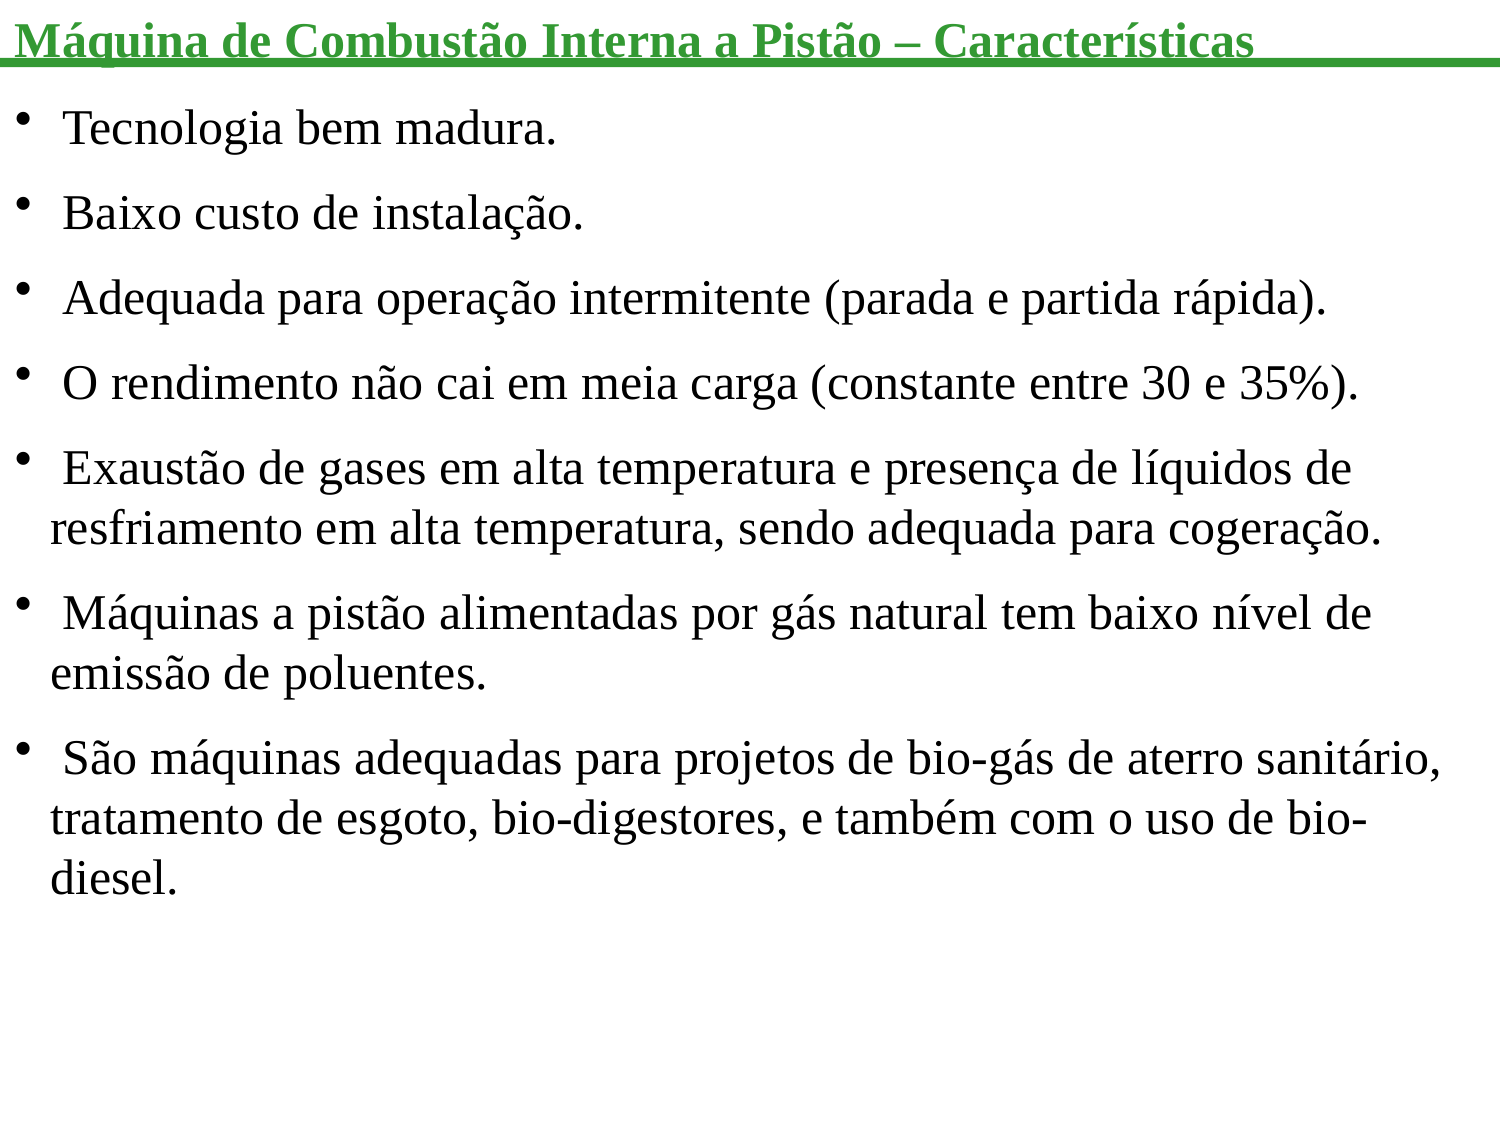

Máquina de Combustão Interna a Pistão – Características

 Tecnologia bem madura.
 Baixo custo de instalação.
 Adequada para operação intermitente (parada e partida rápida).
 O rendimento não cai em meia carga (constante entre 30 e 35%).
 Exaustão de gases em alta temperatura e presença de líquidos de resfriamento em alta temperatura, sendo adequada para cogeração.
 Máquinas a pistão alimentadas por gás natural tem baixo nível de emissão de poluentes.
 São máquinas adequadas para projetos de bio-gás de aterro sanitário, tratamento de esgoto, bio-digestores, e também com o uso de bio-diesel.